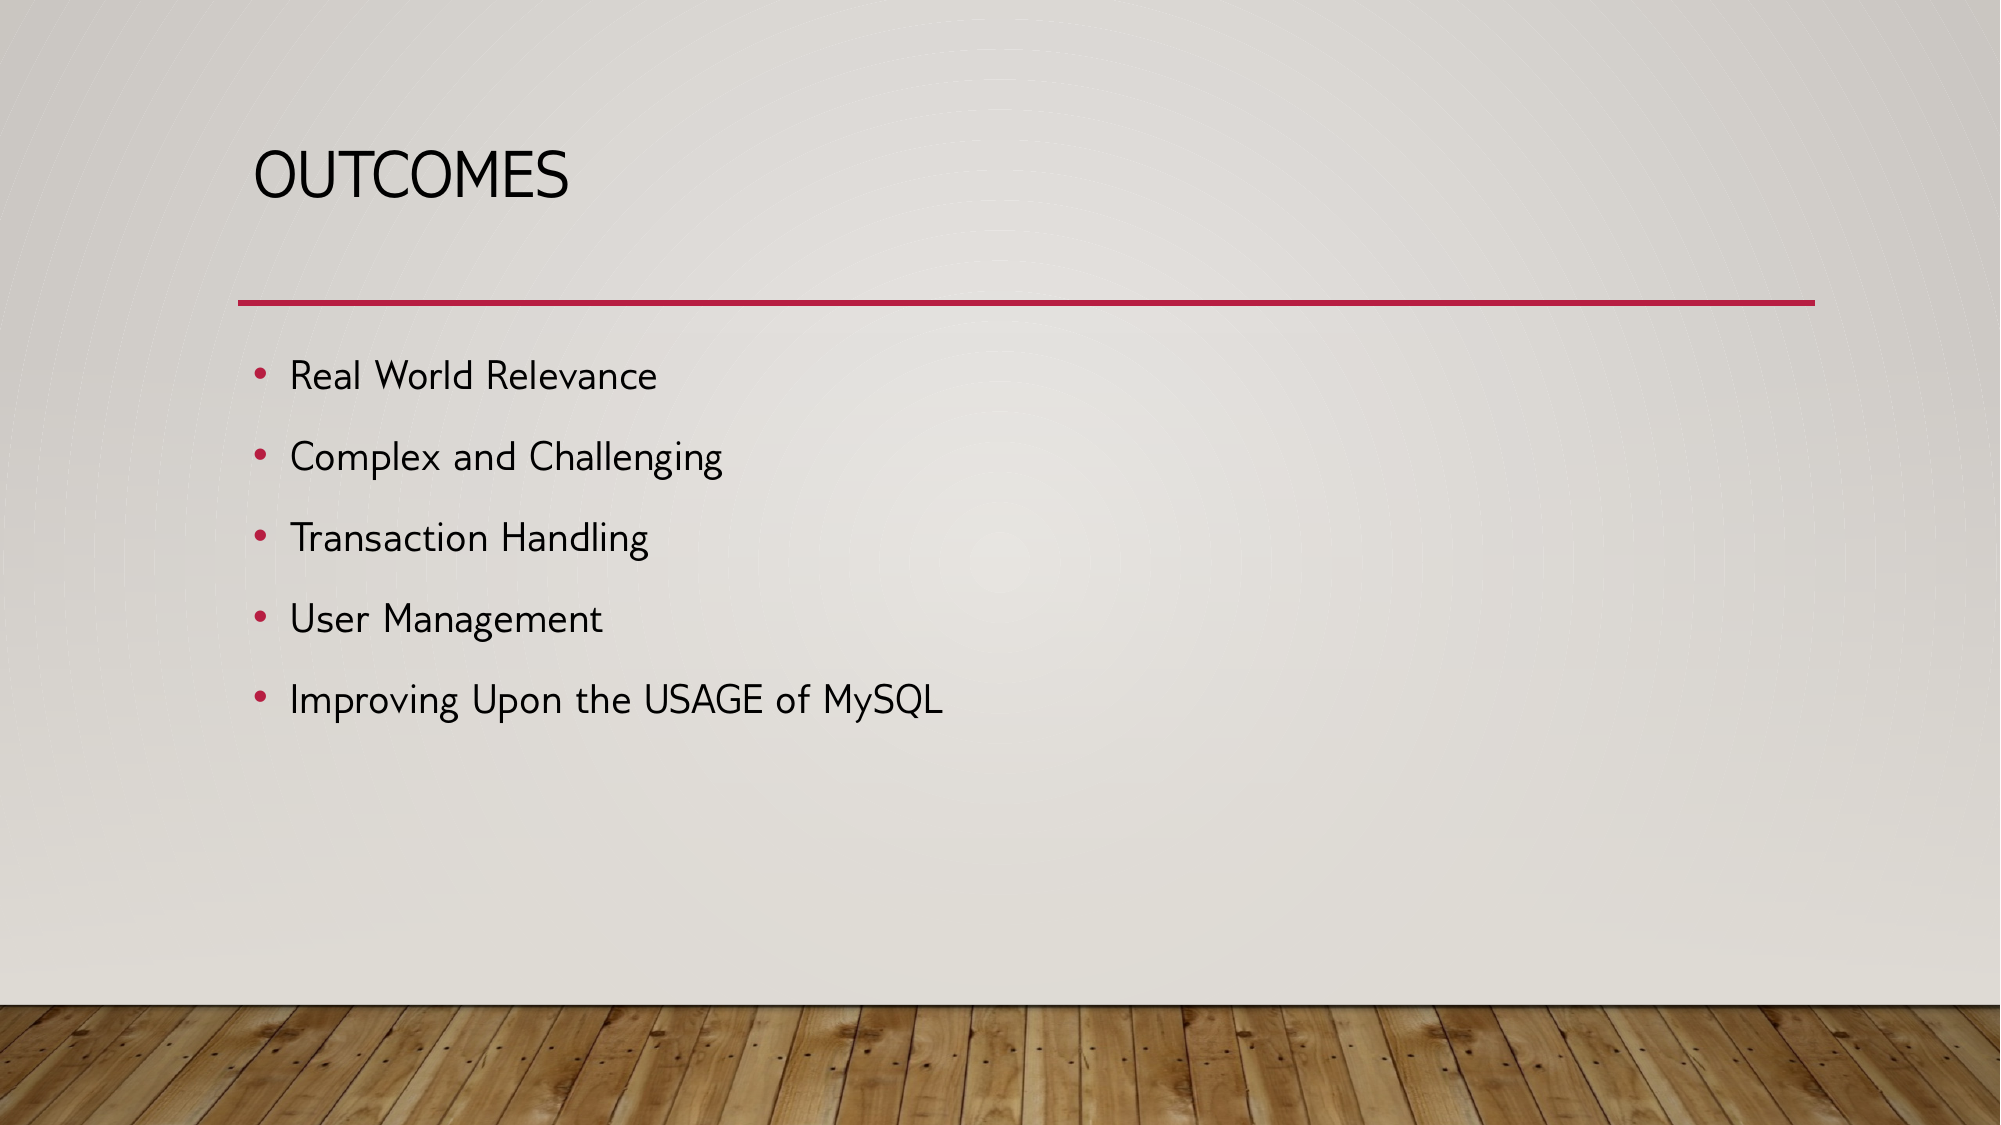

# OUTCOMES
Real World Relevance
Complex and Challenging
Transaction Handling
User Management
Improving Upon the USAGE of MySQL